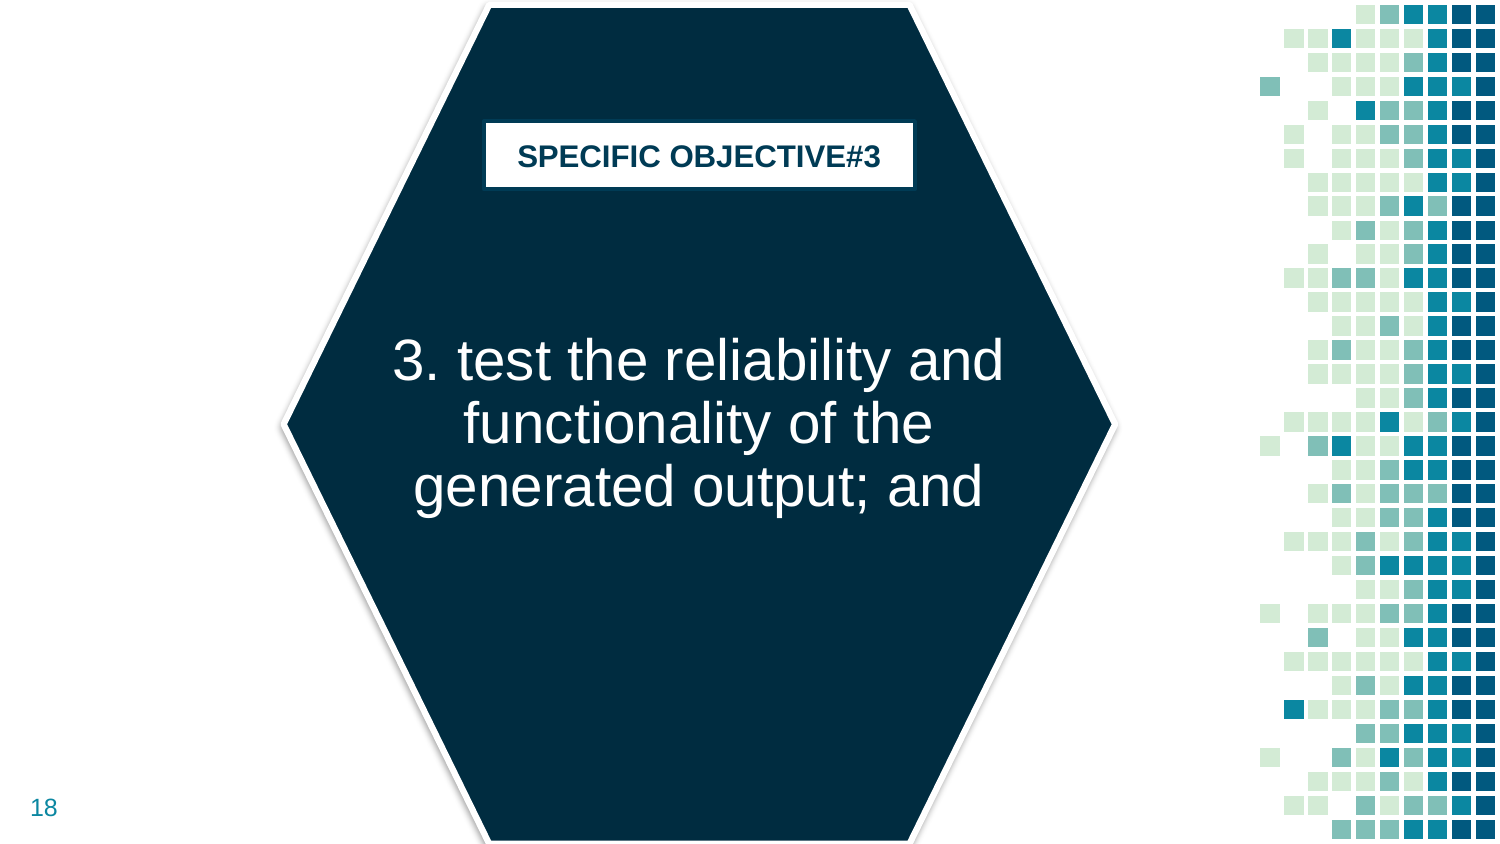

3. test the reliability and functionality of the generated output; and
SPECIFIC OBJECTIVE#3
18